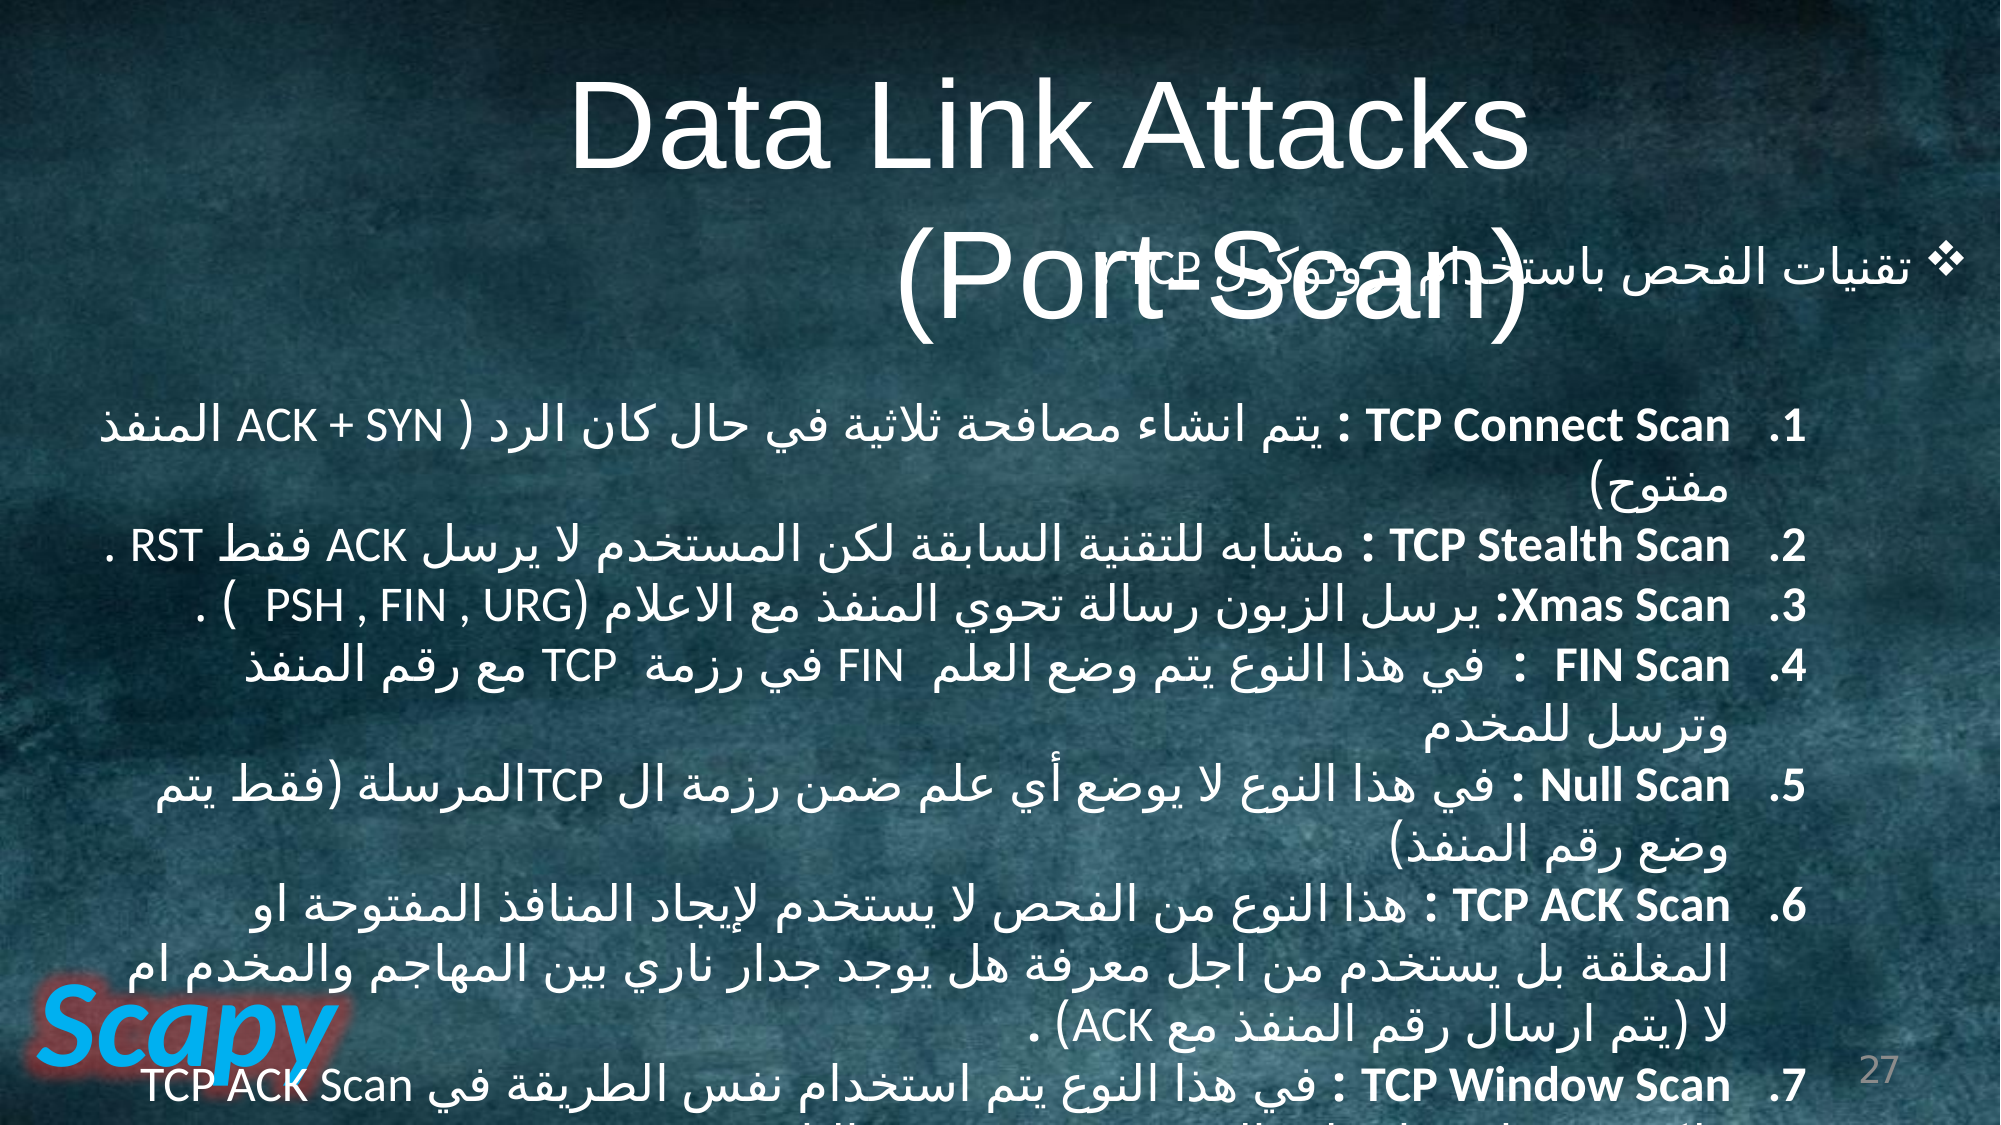

Data Link Attacks (Port-Scan)
تقنيات الفحص باستخدام بروتوكول TCP :

TCP Connect Scan : يتم انشاء مصافحة ثلاثية في حال كان الرد ( ACK + SYN المنفذ مفتوح)
TCP Stealth Scan : مشابه للتقنية السابقة لكن المستخدم لا يرسل ACK فقط RST .
Xmas Scan: يرسل الزبون رسالة تحوي المنفذ مع الاعلام (PSH , FIN , URG  ) .
FIN Scan  :  في هذا النوع يتم وضع العلم  FIN في رزمة  TCP مع رقم المنفذ وترسل للمخدم
Null Scan : في هذا النوع لا يوضع أي علم ضمن رزمة ال TCPالمرسلة (فقط يتم وضع رقم المنفذ)
TCP ACK Scan : هذا النوع من الفحص لا يستخدم لإيجاد المنافذ المفتوحة او المغلقة بل يستخدم من اجل معرفة هل يوجد جدار ناري بين المهاجم والمخدم ام لا (يتم ارسال رقم المنفذ مع ACK) .
TCP Window Scan : في هذا النوع يتم استخدام نفس الطريقة في TCP ACK Scan ولكن عندما يتم استلام الرد يتم فحص حجم النافذة window size

Scapy
27